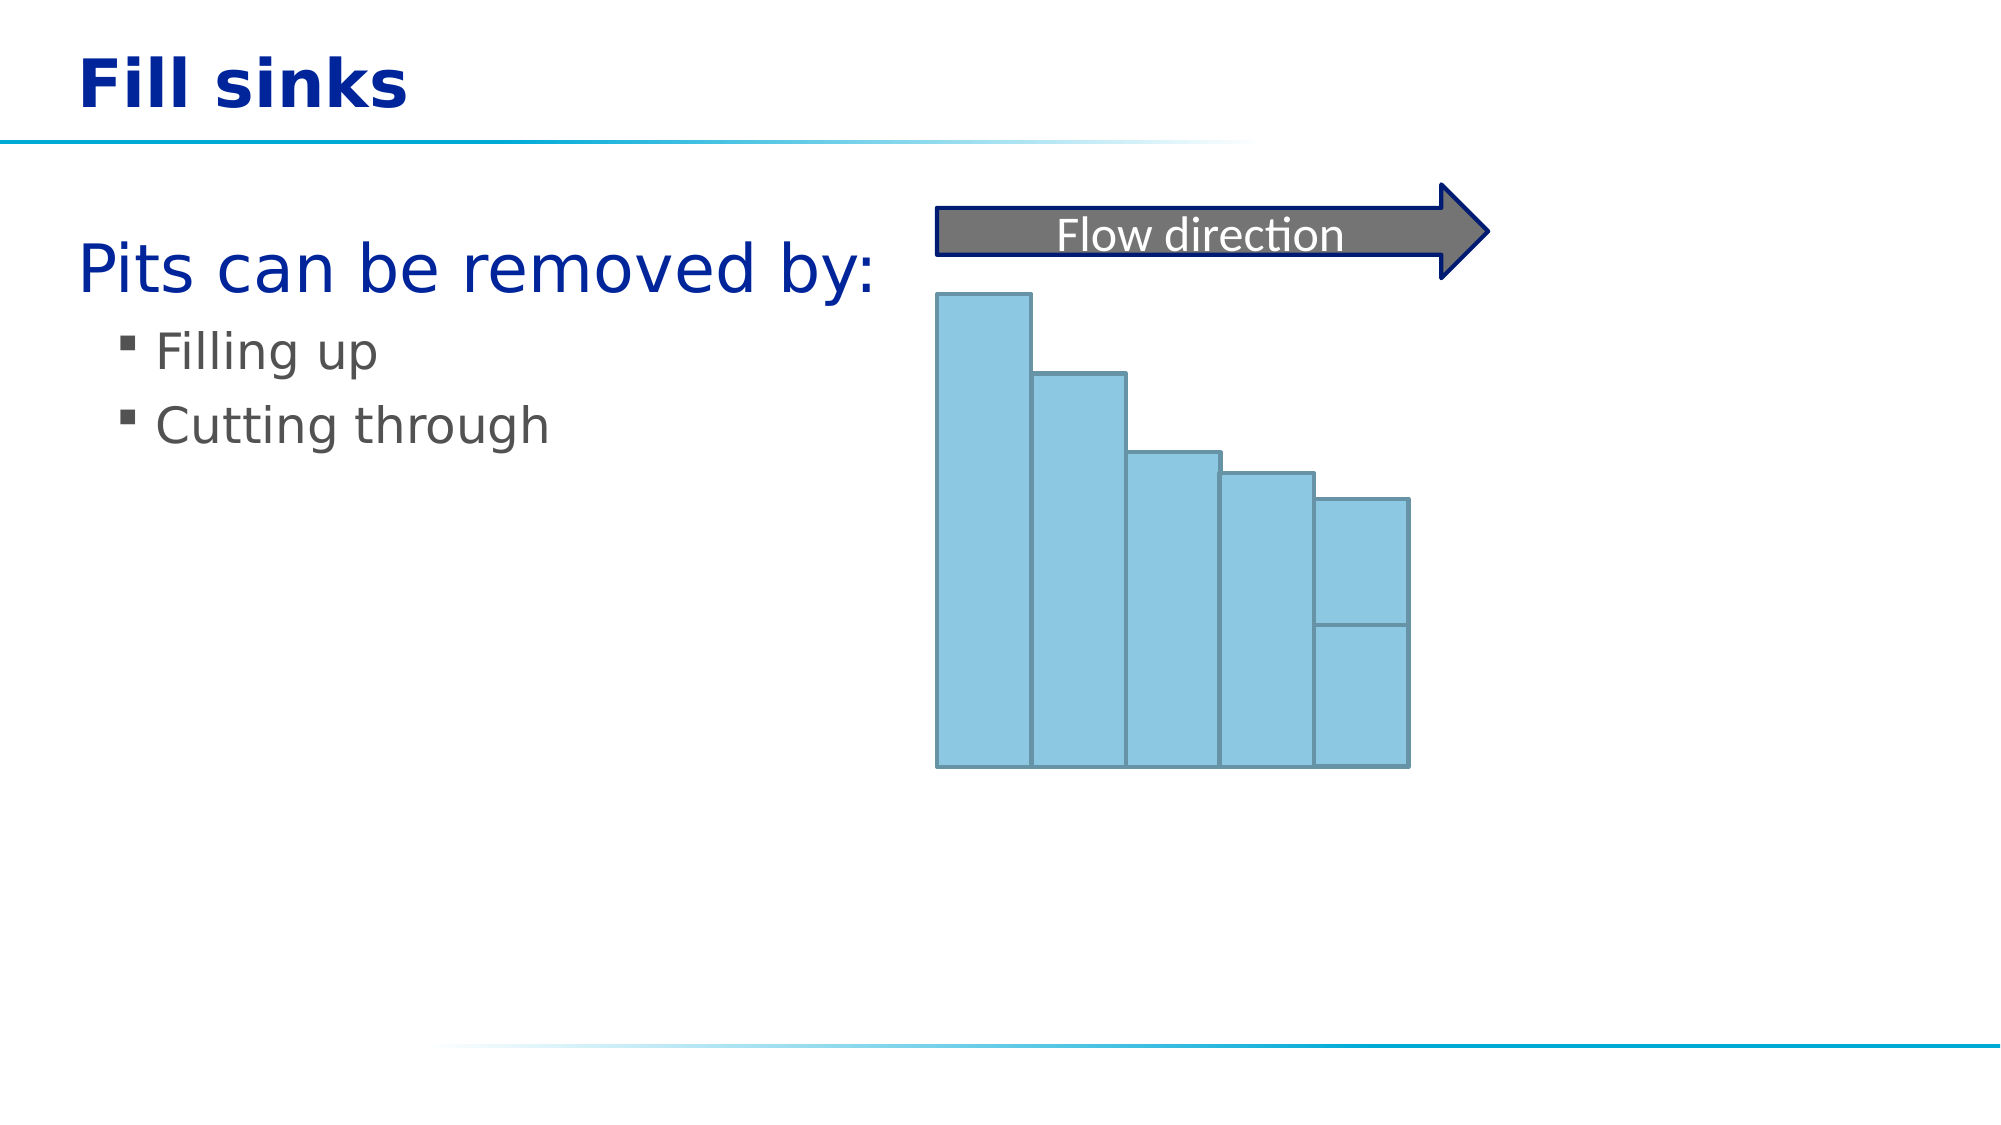

# Fill sinks
Flow direction
Pits can be removed by:
Filling up
Cutting through